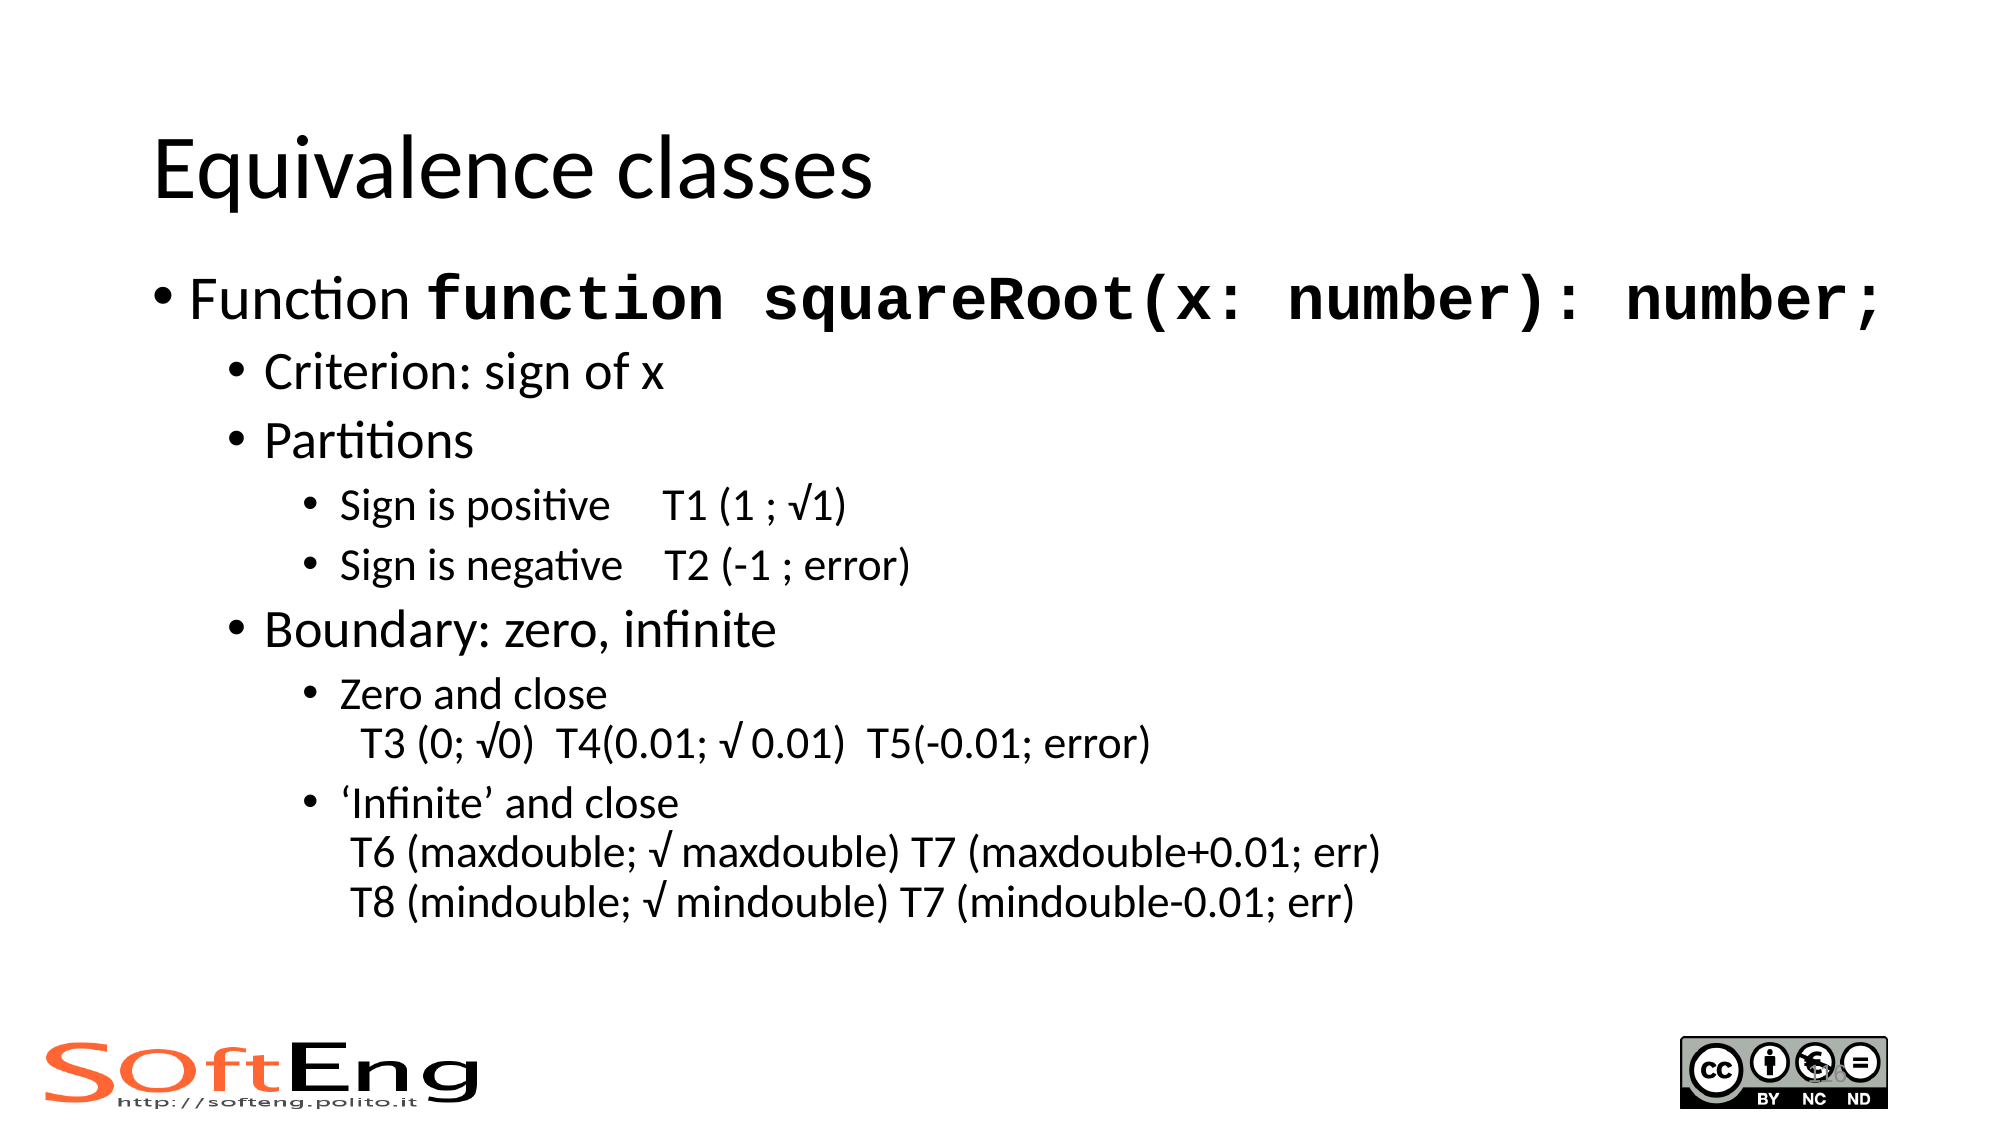

# Equivalence classes
Function function squareRoot(x: number): number;
Criterion: sign of x
Partitions
Sign is positive     T1 (1 ; √1)
Sign is negative    T2 (-1 ; error)
Boundary: zero, infinite
Zero and close
  T3 (0; √0)  T4(0.01; √ 0.01)  T5(-0.01; error)
‘Infinite’ and close
 T6 (maxdouble; √ maxdouble) T7 (maxdouble+0.01; err)
 T8 (mindouble; √ mindouble) T7 (mindouble-0.01; err)
116